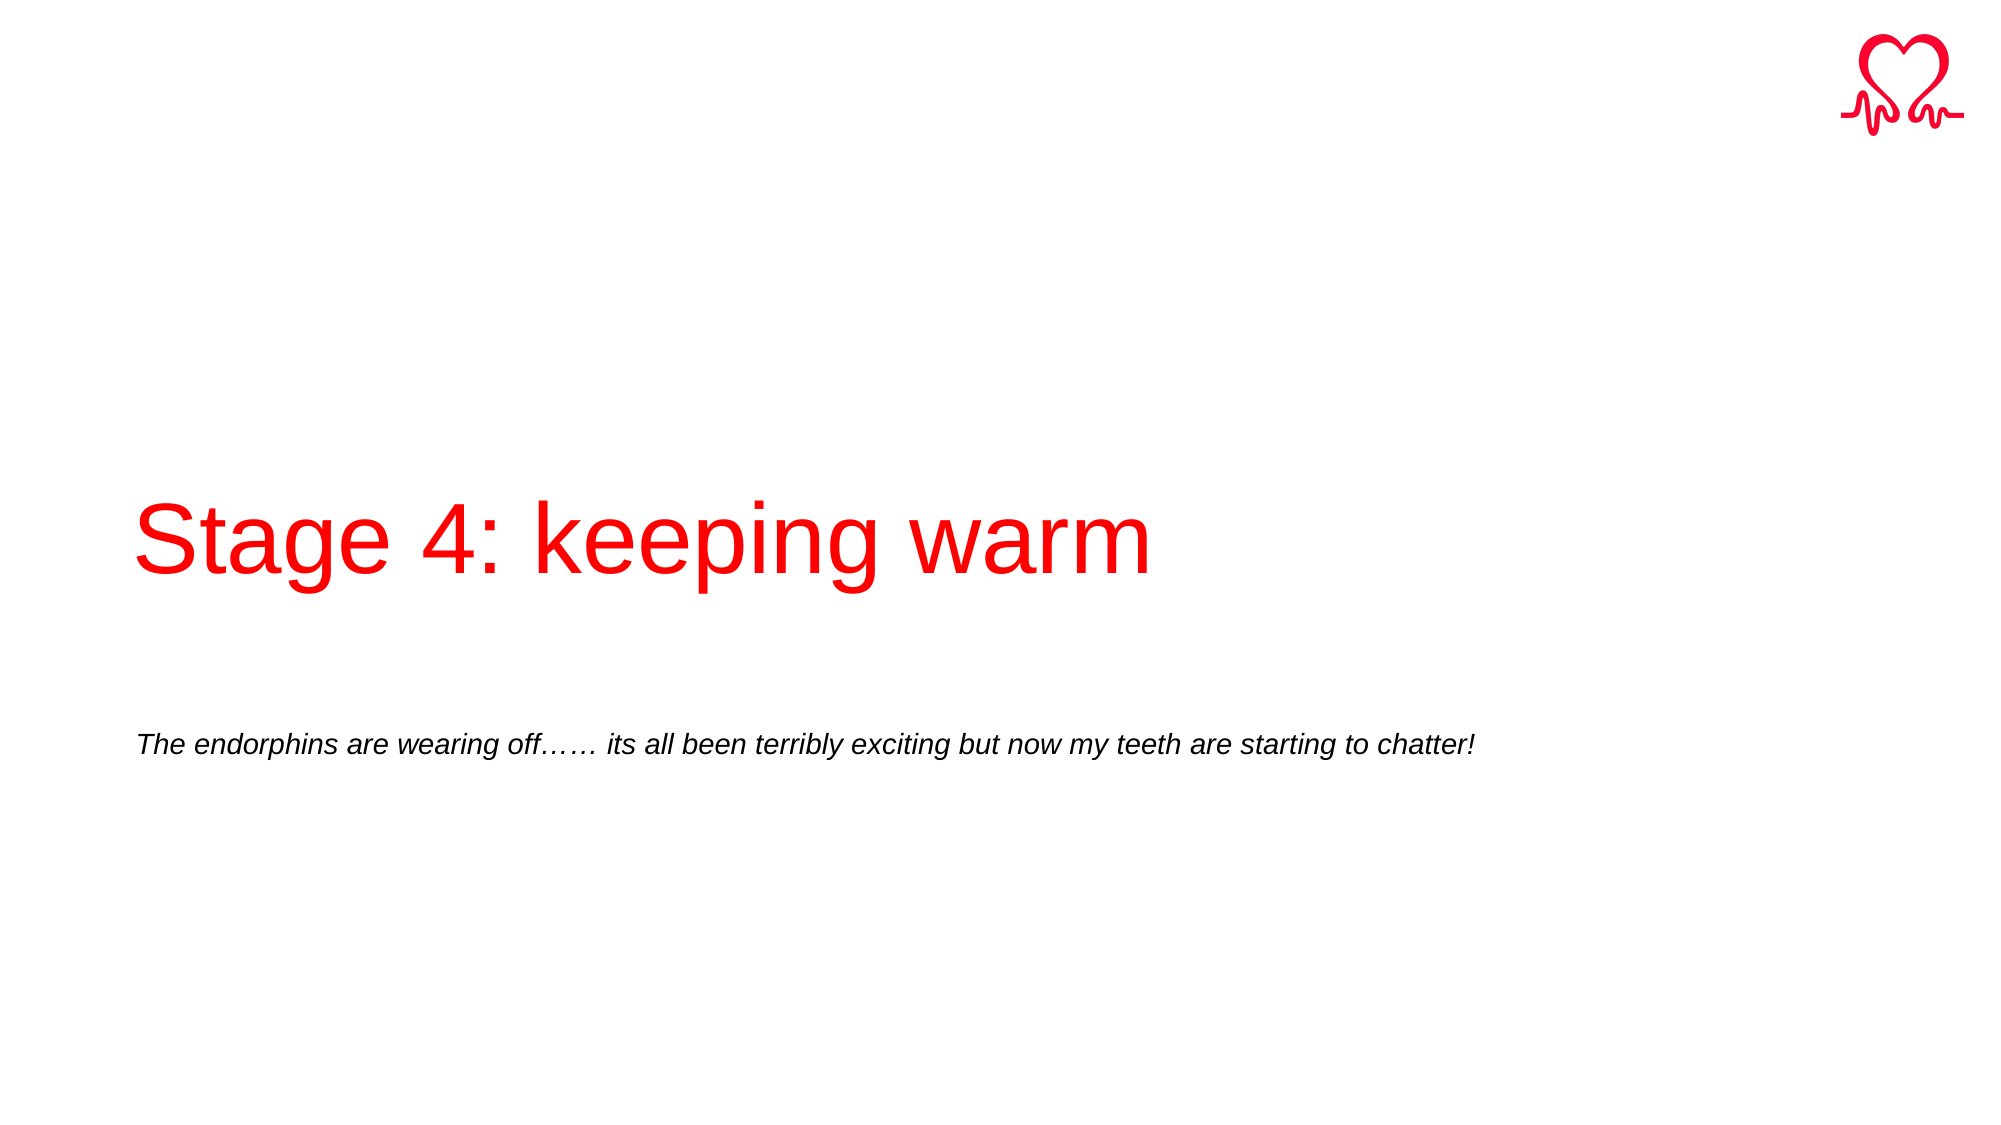

# Stage 4: keeping warm
The endorphins are wearing off…… its all been terribly exciting but now my teeth are starting to chatter!